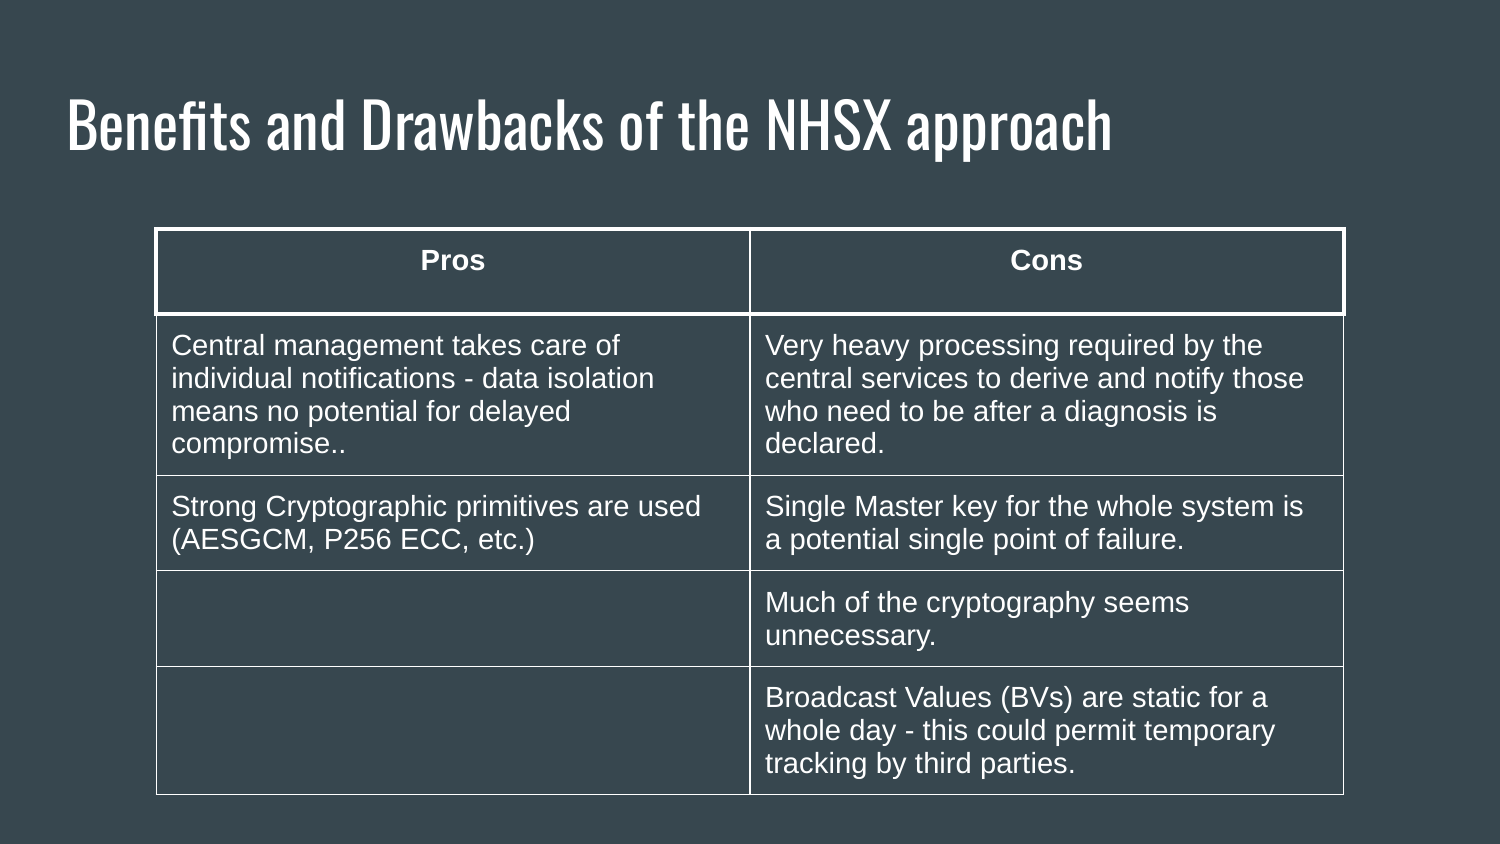

# Benefits and Drawbacks of the NHSX approach
| Pros | Cons |
| --- | --- |
| Central management takes care of individual notifications - data isolation means no potential for delayed compromise.. | Very heavy processing required by the central services to derive and notify those who need to be after a diagnosis is declared. |
| Strong Cryptographic primitives are used (AESGCM, P256 ECC, etc.) | Single Master key for the whole system is a potential single point of failure. |
|  | Much of the cryptography seems unnecessary. |
|  | Broadcast Values (BVs) are static for a whole day - this could permit temporary tracking by third parties. |